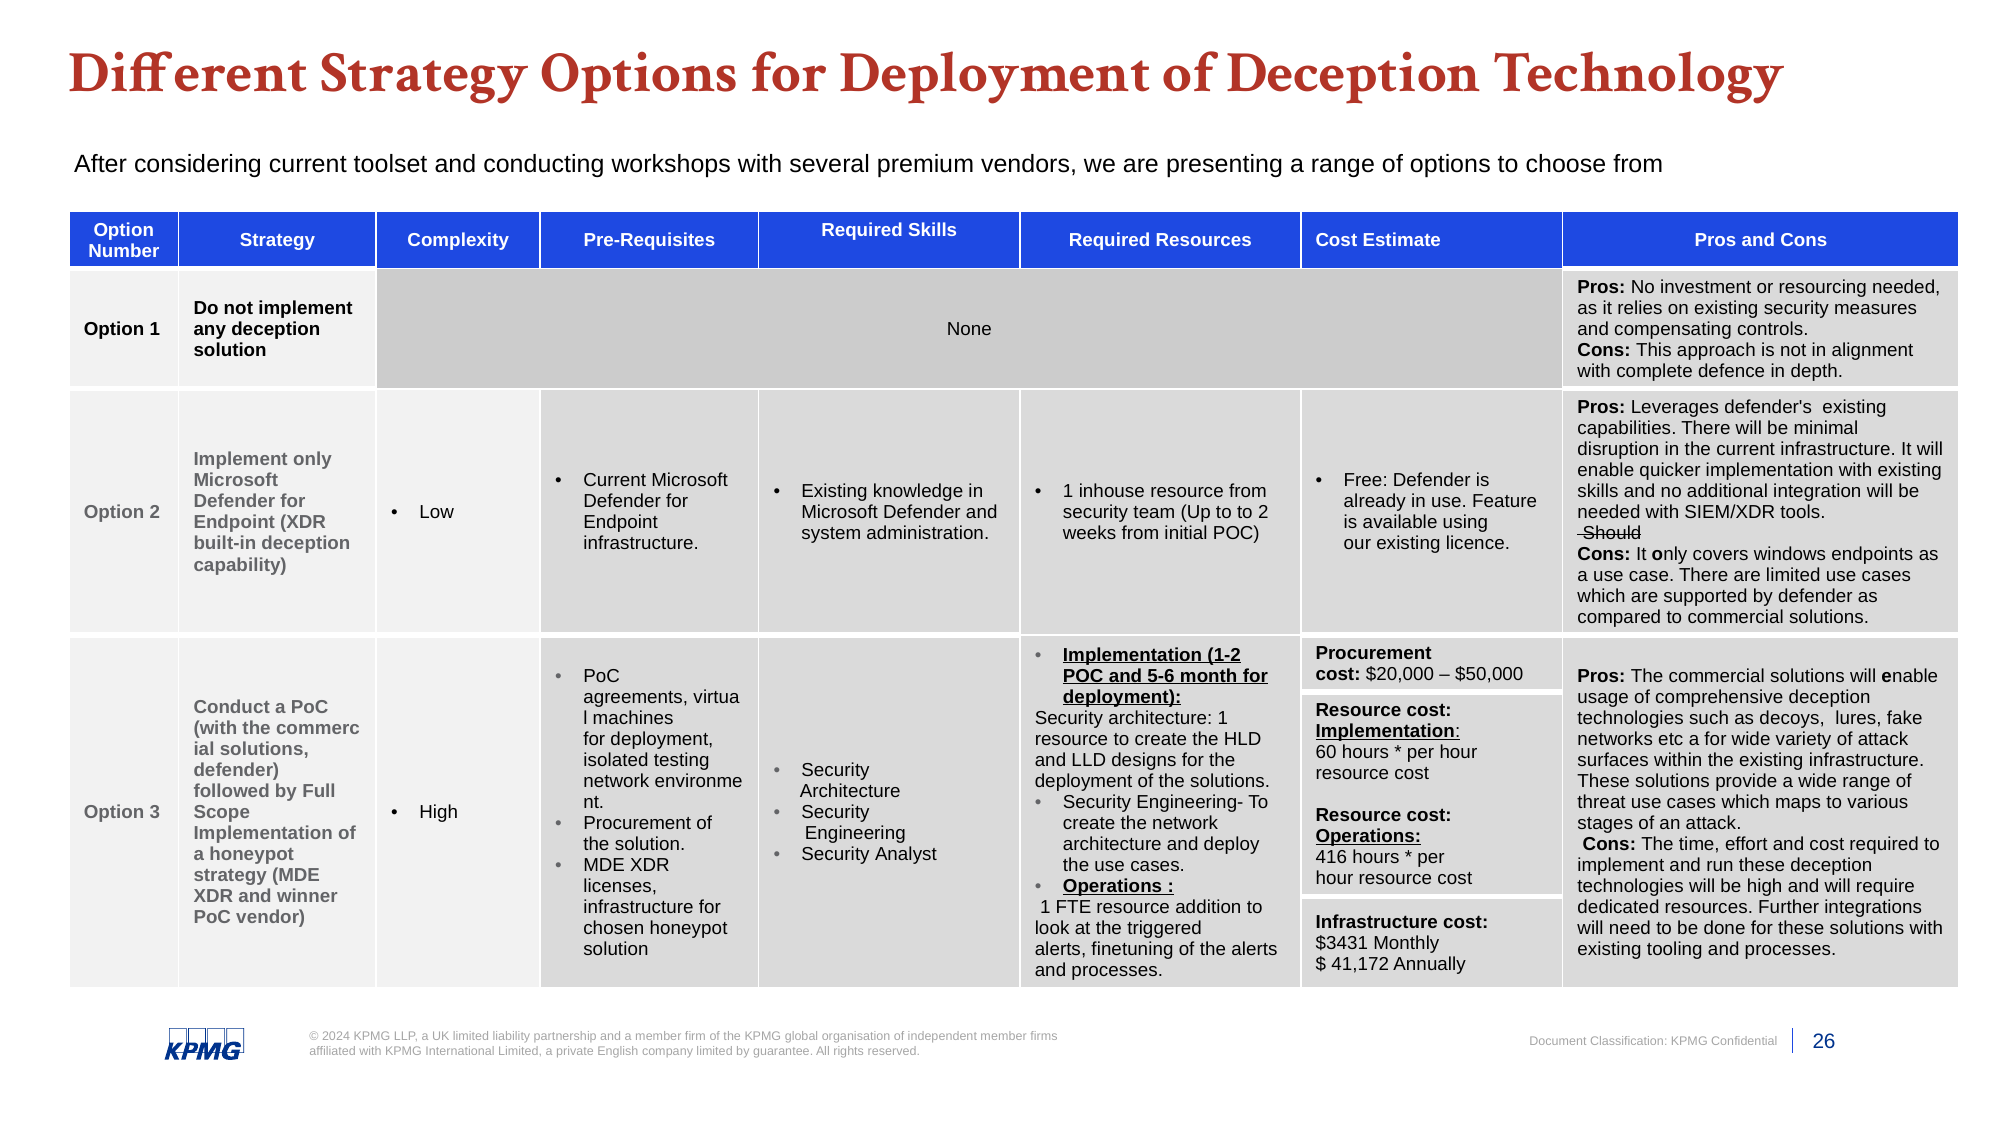

# Different Strategy Options for Deployment of Deception Technology
After considering current toolset and conducting workshops with several premium vendors, we are presenting a range of options to choose from
| Option Number | Strategy | Complexity | Pre-Requisites | Required Skills | Required Resources | Cost Estimate | Pros and Cons |
| --- | --- | --- | --- | --- | --- | --- | --- |
| Option 1 | Do not implement any deception solution | None |  |  |  |  | Pros: No investment or resourcing needed, as it relies on existing security measures and compensating controls. Cons: This approach is not in alignment with complete defence in depth. |
| Option 2 | Implement only Microsoft Defender for Endpoint (XDR built-in deception capability) | Low | Current Microsoft Defender for Endpoint infrastructure. | Existing knowledge in Microsoft Defender and system administration. | 1 inhouse resource from security team (Up to to 2 weeks from initial POC) | Free: Defender is already in use. Feature is available using our existing licence. | Pros: Leverages defender's  existing capabilities. There will be minimal disruption in the current infrastructure. It will enable quicker implementation with existing skills and no additional integration will be needed with SIEM/XDR tools.  Should Cons: It only covers windows endpoints as a use case. There are limited use cases which are supported by defender as compared to commercial solutions. |
| Option 3 | Conduct a PoC (with the commercial solutions, defender) followed by Full Scope Implementation of  a honeypot strategy (MDE XDR and winner PoC vendor) | High | PoC agreements, virtual machines for deployment, isolated testing network environment. Procurement of the solution. MDE XDR licenses, infrastructure for chosen honeypot solution | Security      Architecture Security        Engineering Security Analyst | Implementation (1-2 POC and 5-6 month for deployment): Security architecture: 1 resource to create the HLD and LLD designs for the deployment of the solutions. Security Engineering- To create the network architecture and deploy the use cases.  Operations :  1 FTE resource addition to look at the triggered alerts, finetuning of the alerts and processes. | Procurement cost: $20,000 – $50,000 | Pros: The commercial solutions will enable usage of comprehensive deception technologies such as decoys,  lures, fake networks etc a for wide variety of attack surfaces within the existing infrastructure. These solutions provide a wide range of threat use cases which maps to various stages of an attack.     Cons: The time, effort and cost required to implement and run these deception technologies will be high and will require dedicated resources. Further integrations will need to be done for these solutions with existing tooling and processes. |
|  |  |  |  |  |  | Resource cost: Implementation: 60 hours \* per hour resource cost Resource cost: Operations: 416 hours \* per hour resource cost |  |
|  |  |  |  |  |  | Infrastructure cost: $3431 Monthly $ 41,172 Annually |  |